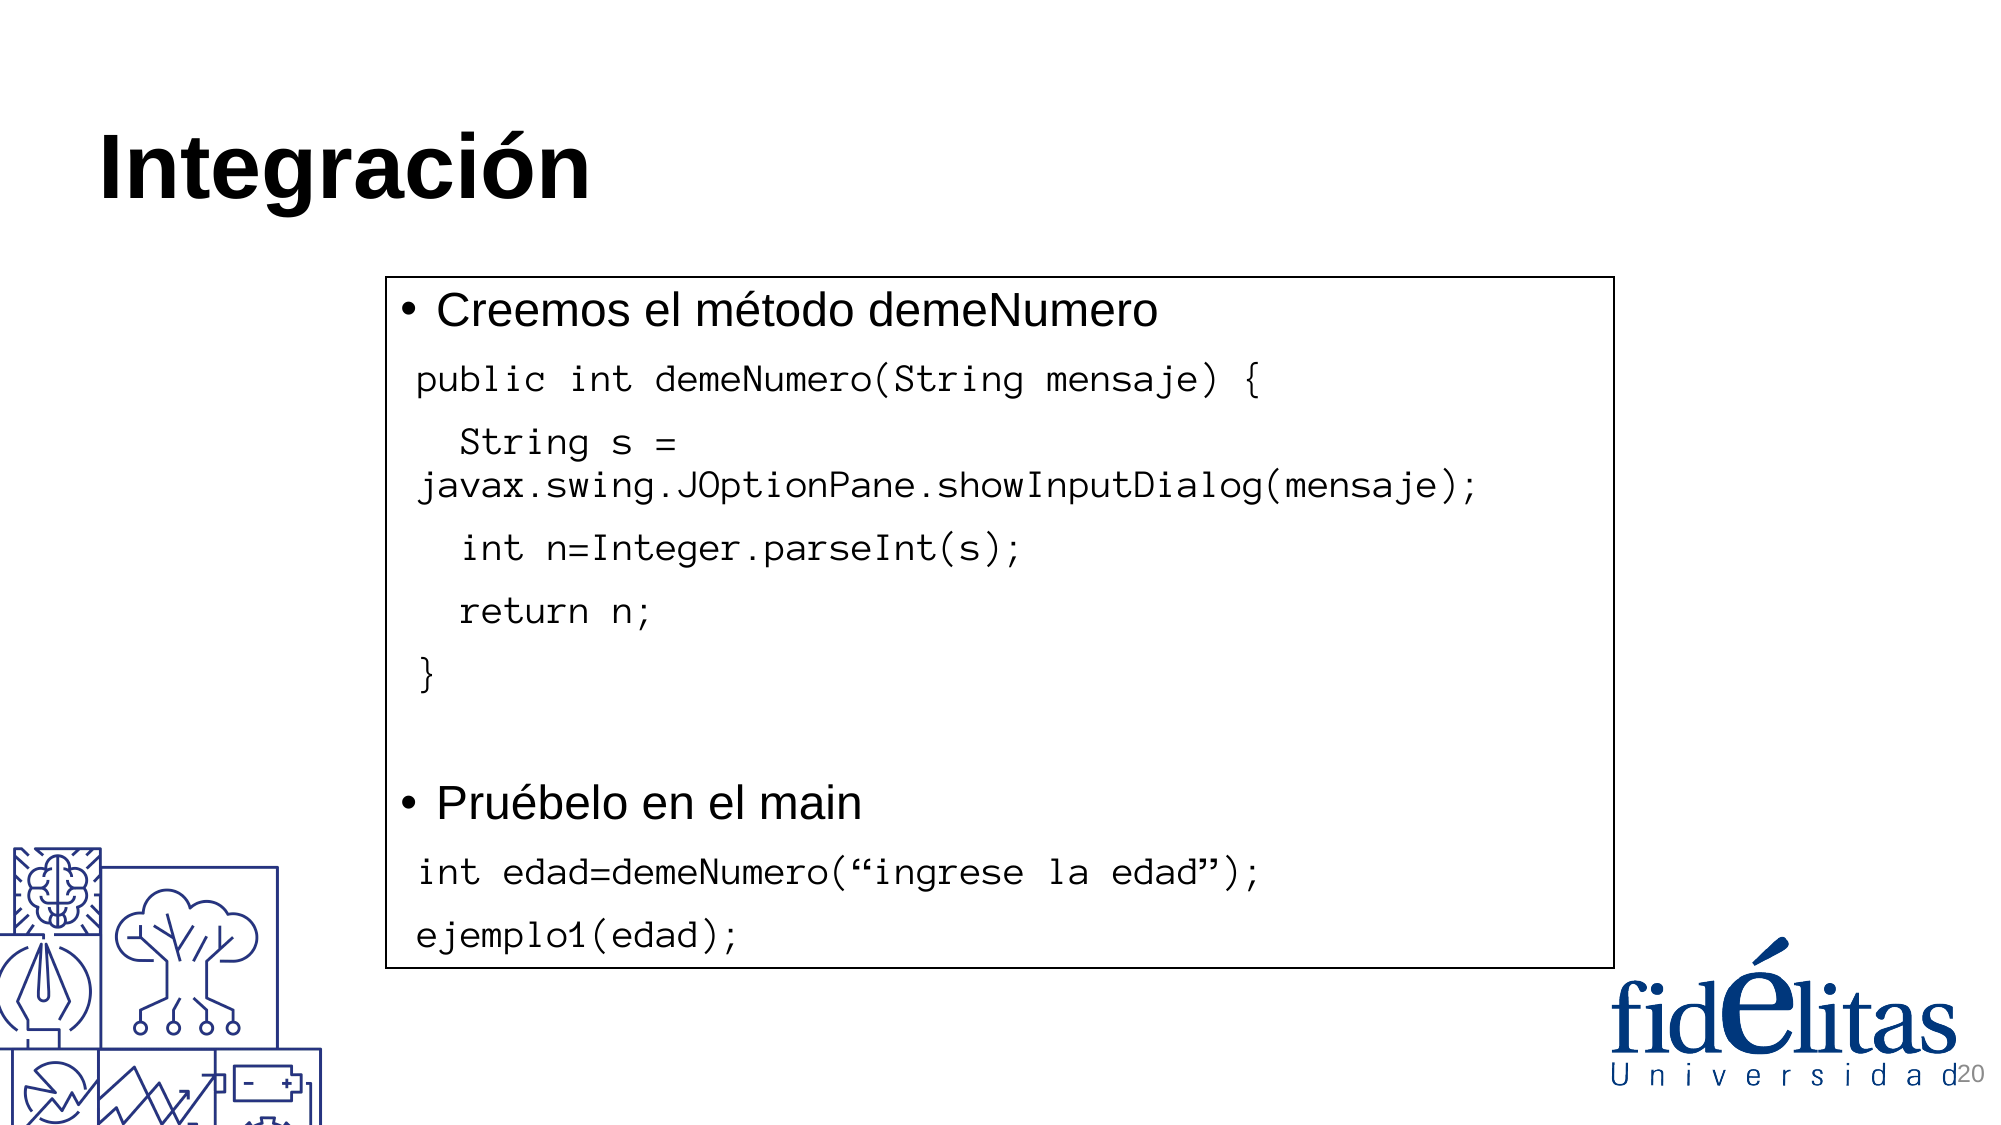

Integración
Creemos el método demeNumero
public int demeNumero(String mensaje) {
  String s = javax.swing.JOptionPane.showInputDialog(mensaje);
  int n=Integer.parseInt(s);
  return n;
}

Pruébelo en el main
	int edad=demeNumero(“ingrese la edad”);
	ejemplo1(edad);

20